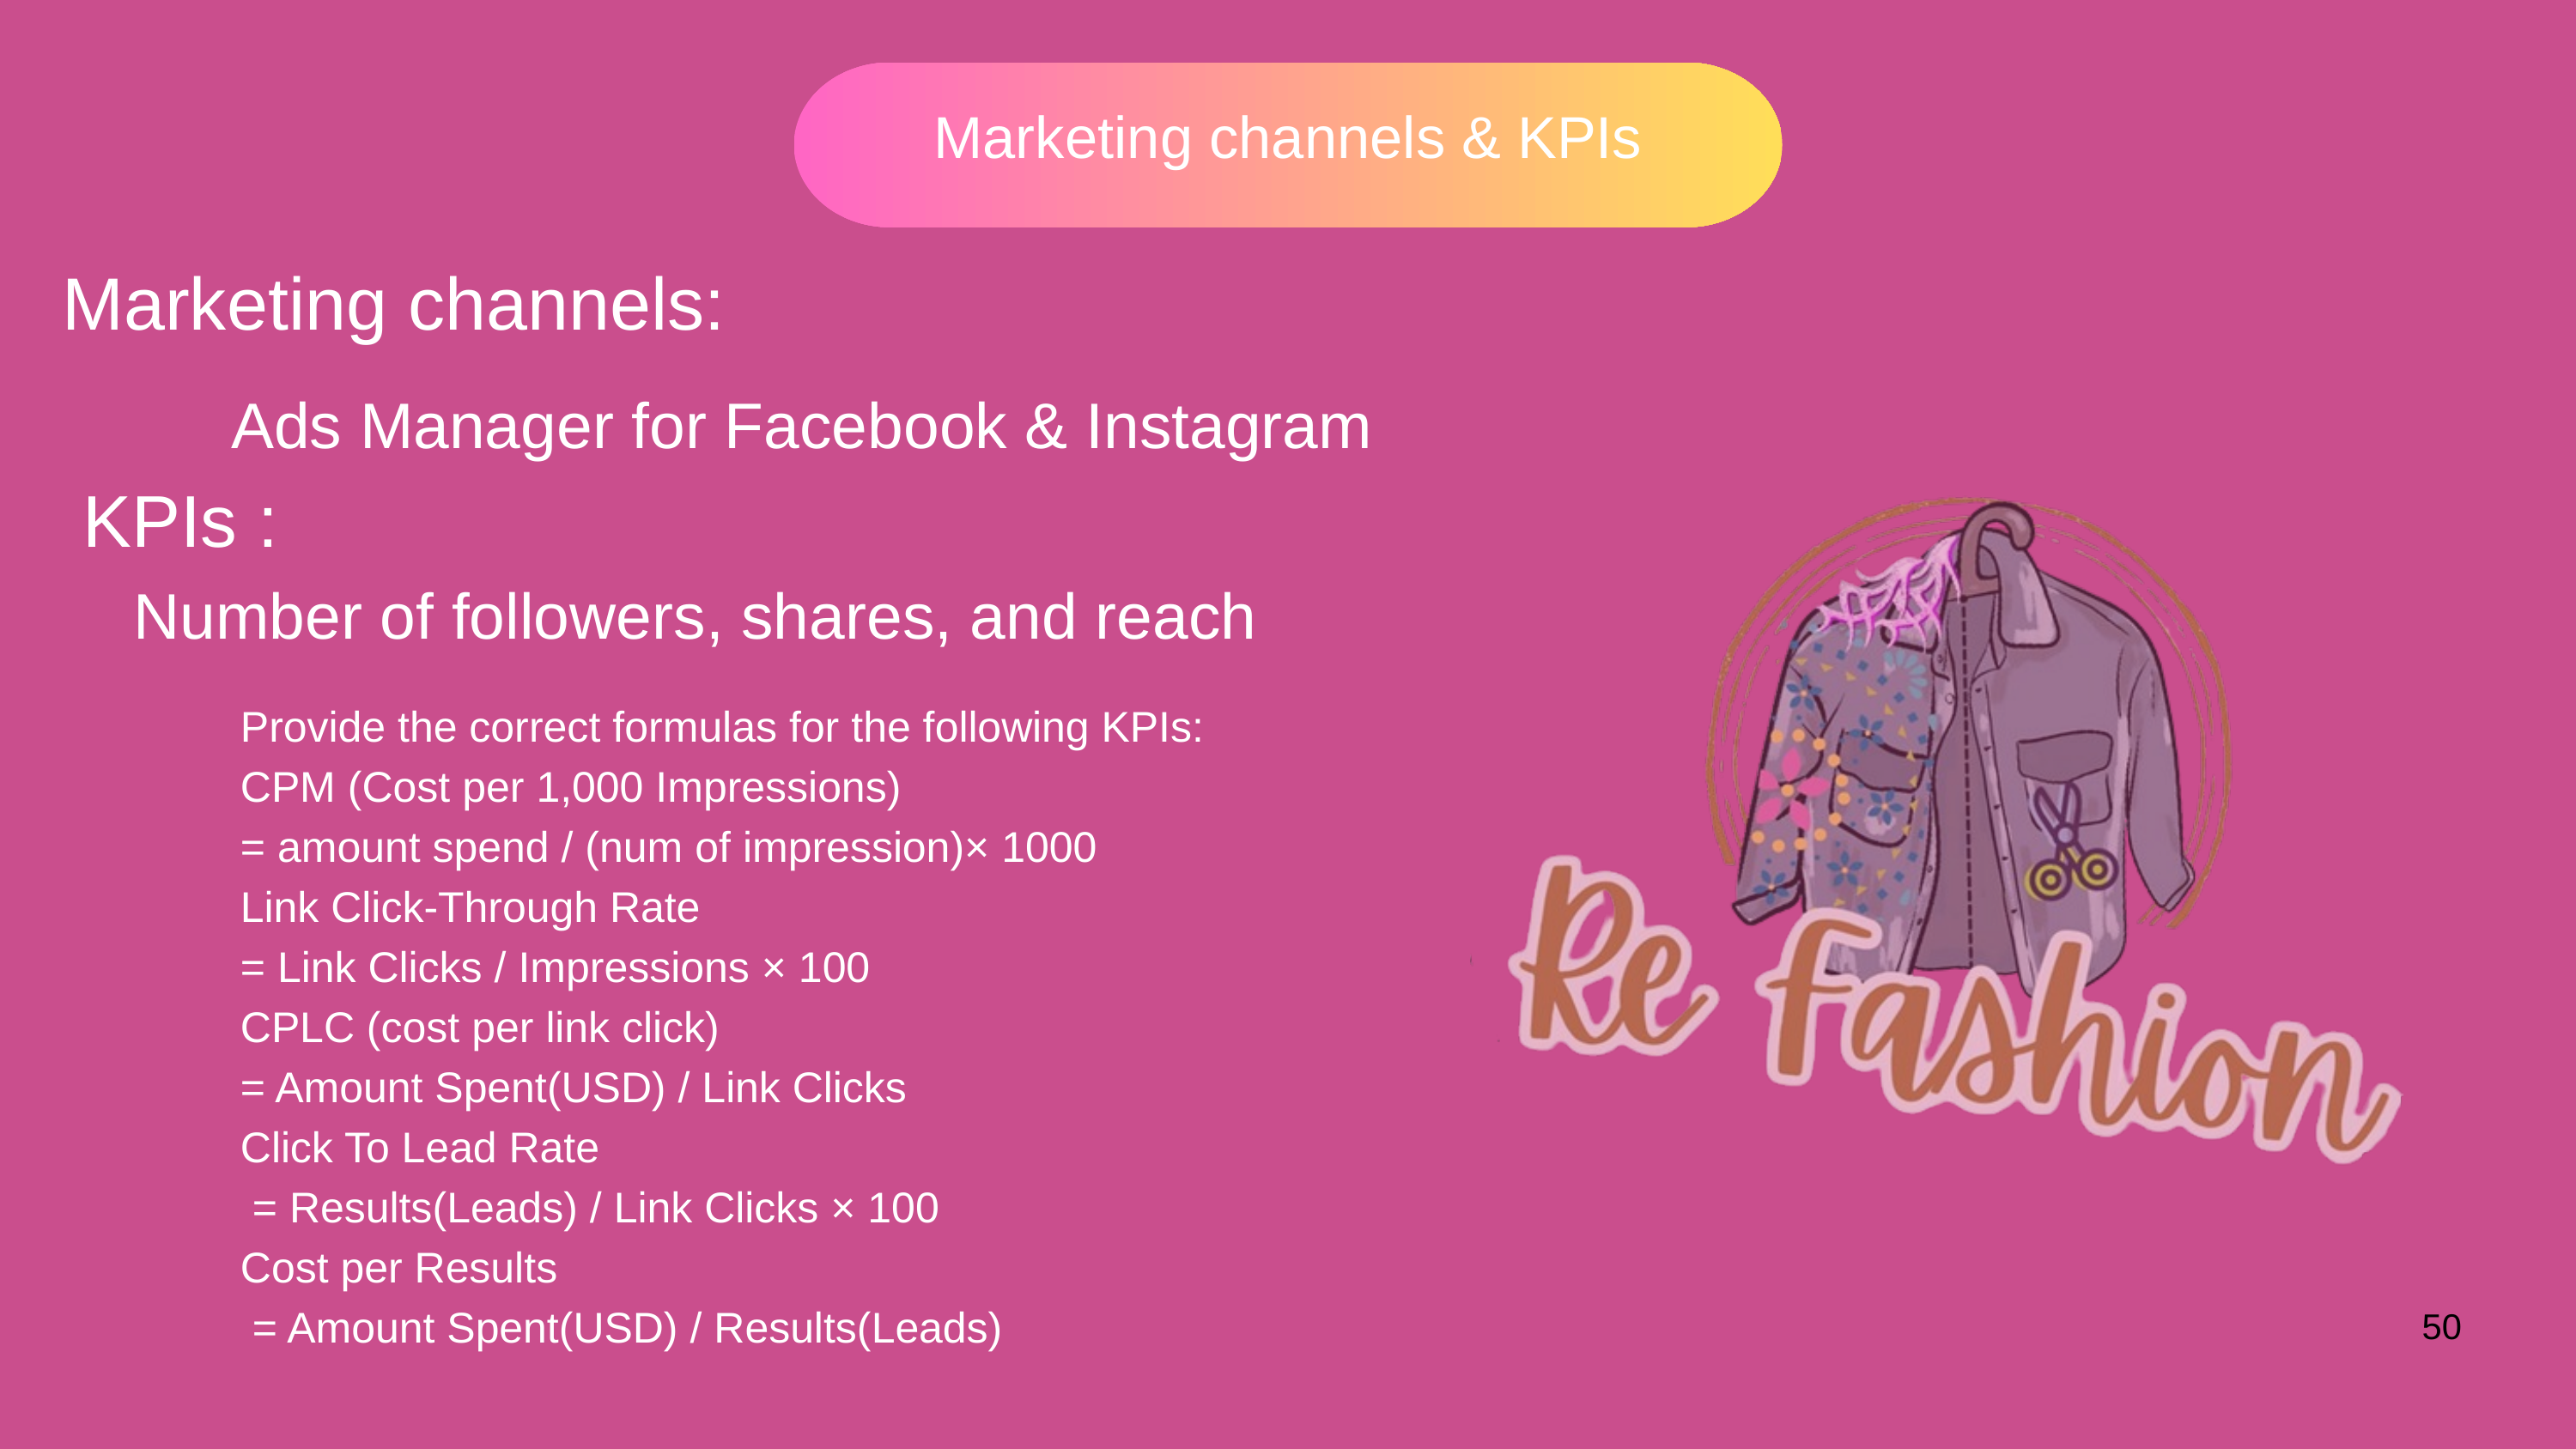

Marketing channels & KPIs
Marketing channels:
Ads Manager for Facebook & Instagram

 KPIs :
    Number of followers, shares, and reach
Provide the correct formulas for the following KPIs:
CPM (Cost per 1,000 Impressions)
= amount spend / (num of impression)× 1000
Link Click-Through Rate
= Link Clicks / Impressions × 100
CPLC (cost per link click)
= Amount Spent(USD) / Link Clicks
Click To Lead Rate
 = Results(Leads) / Link Clicks × 100
Cost per Results
 = Amount Spent(USD) / Results(Leads)
50